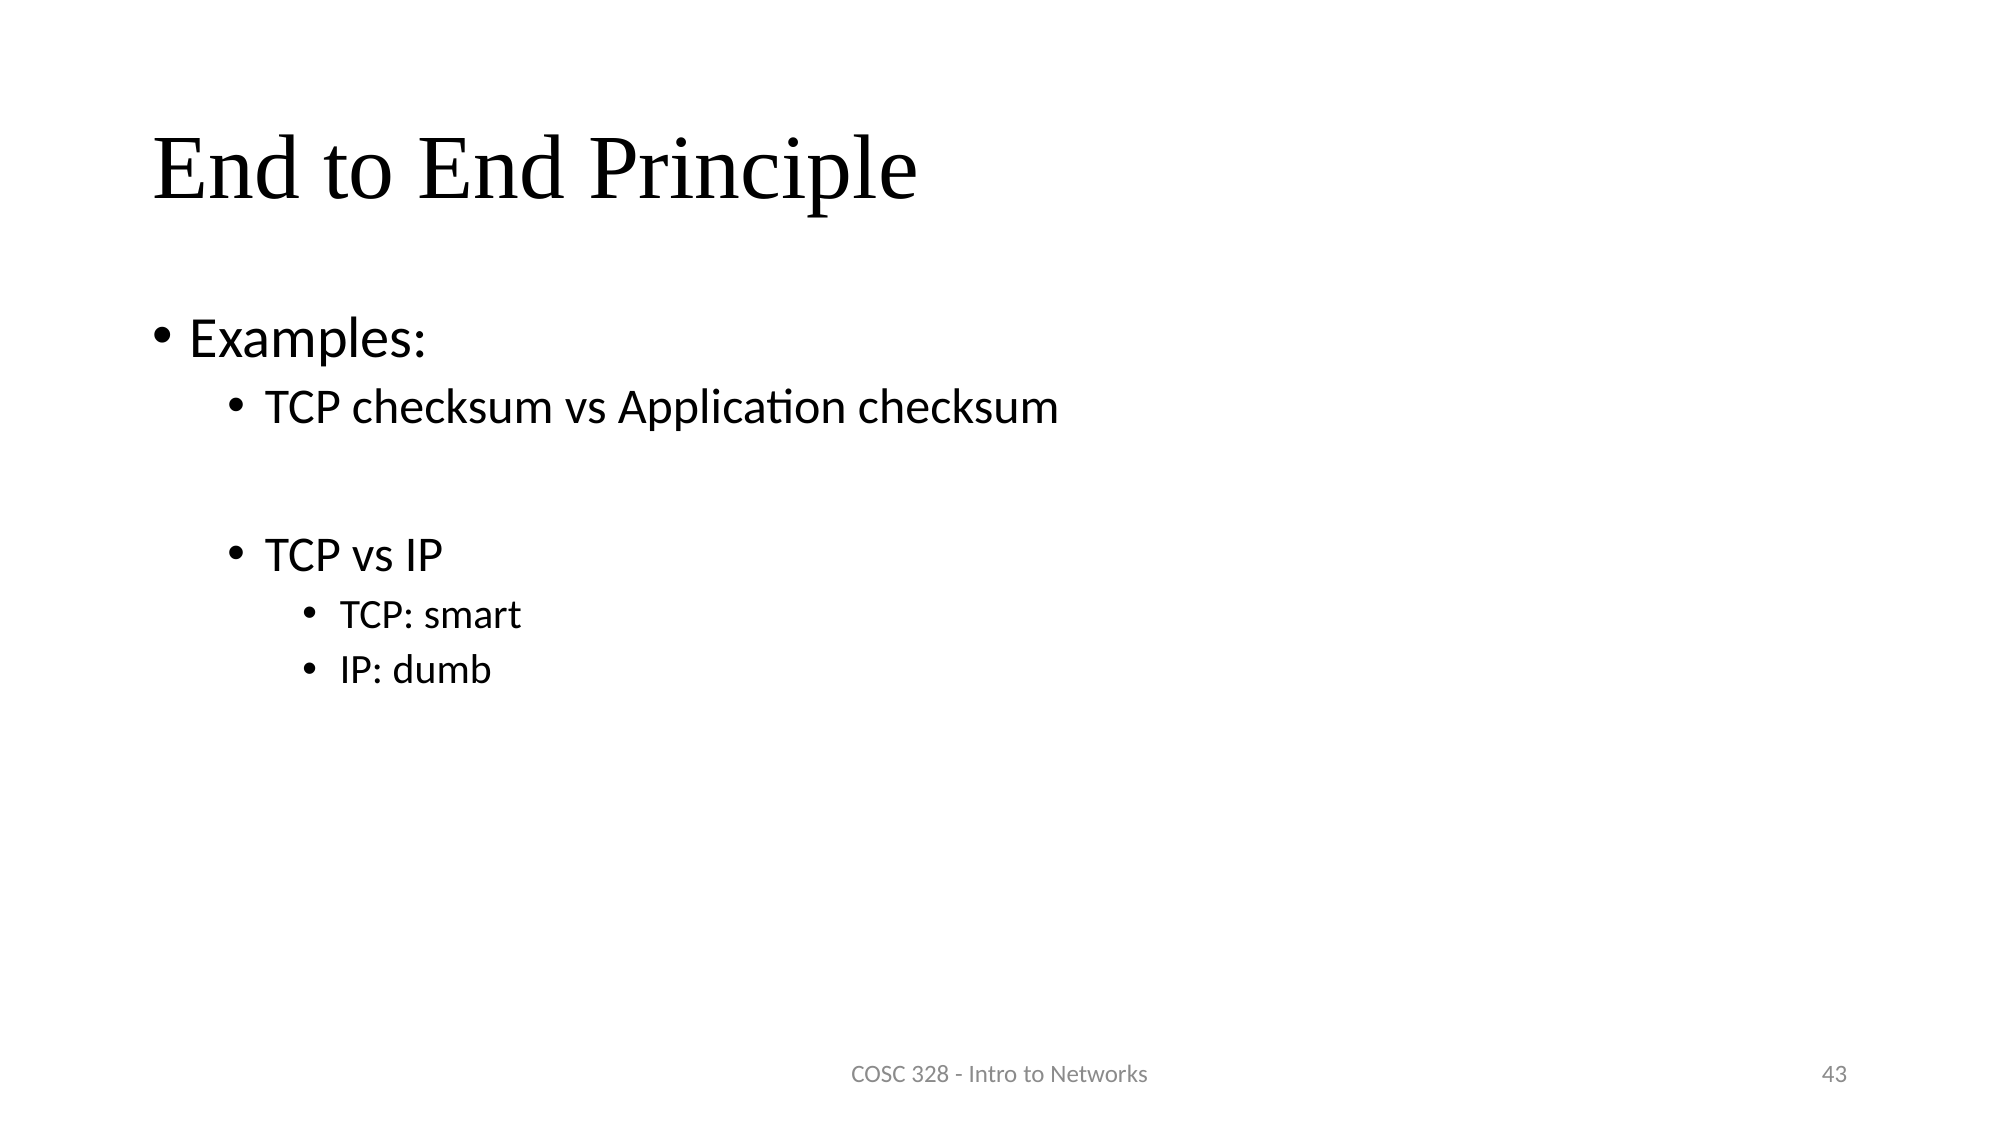

# End to End Principle
Examples:
TCP checksum vs Application checksum

TCP vs IP
TCP: smart
IP: dumb
COSC 328 - Intro to Networks
43